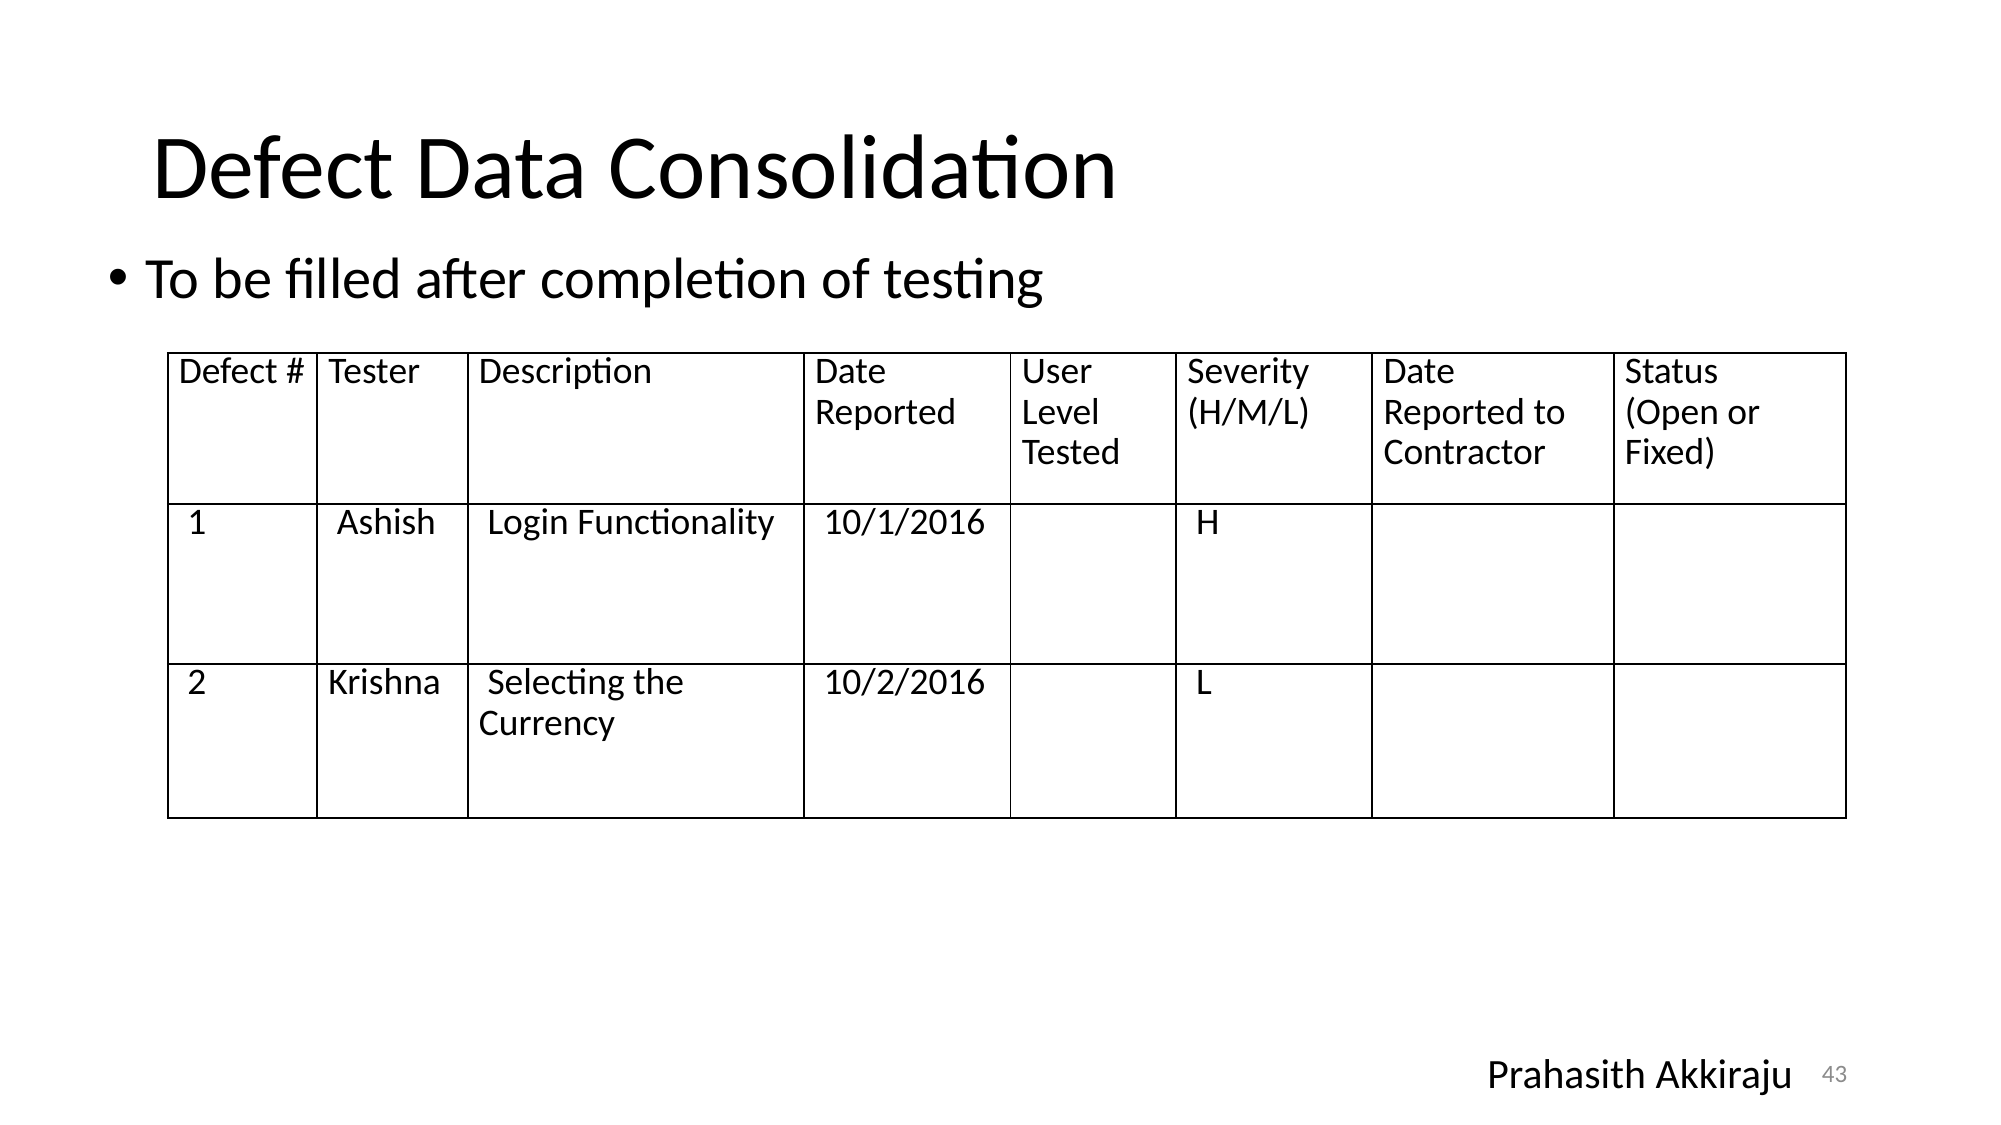

# Defect Data Consolidation
To be filled after completion of testing

| Defect # | Tester | Description | Date Reported | User Level Tested | Severity (H/M/L) | Date Reported to Contractor | Status (Open or Fixed) |
| --- | --- | --- | --- | --- | --- | --- | --- |
| 1 | Ashish | Login Functionality | 10/1/2016 |  | H |  |  |
| 2 | Krishna | Selecting the Currency | 10/2/2016 |  | L |  |  |
Prahasith Akkiraju
43